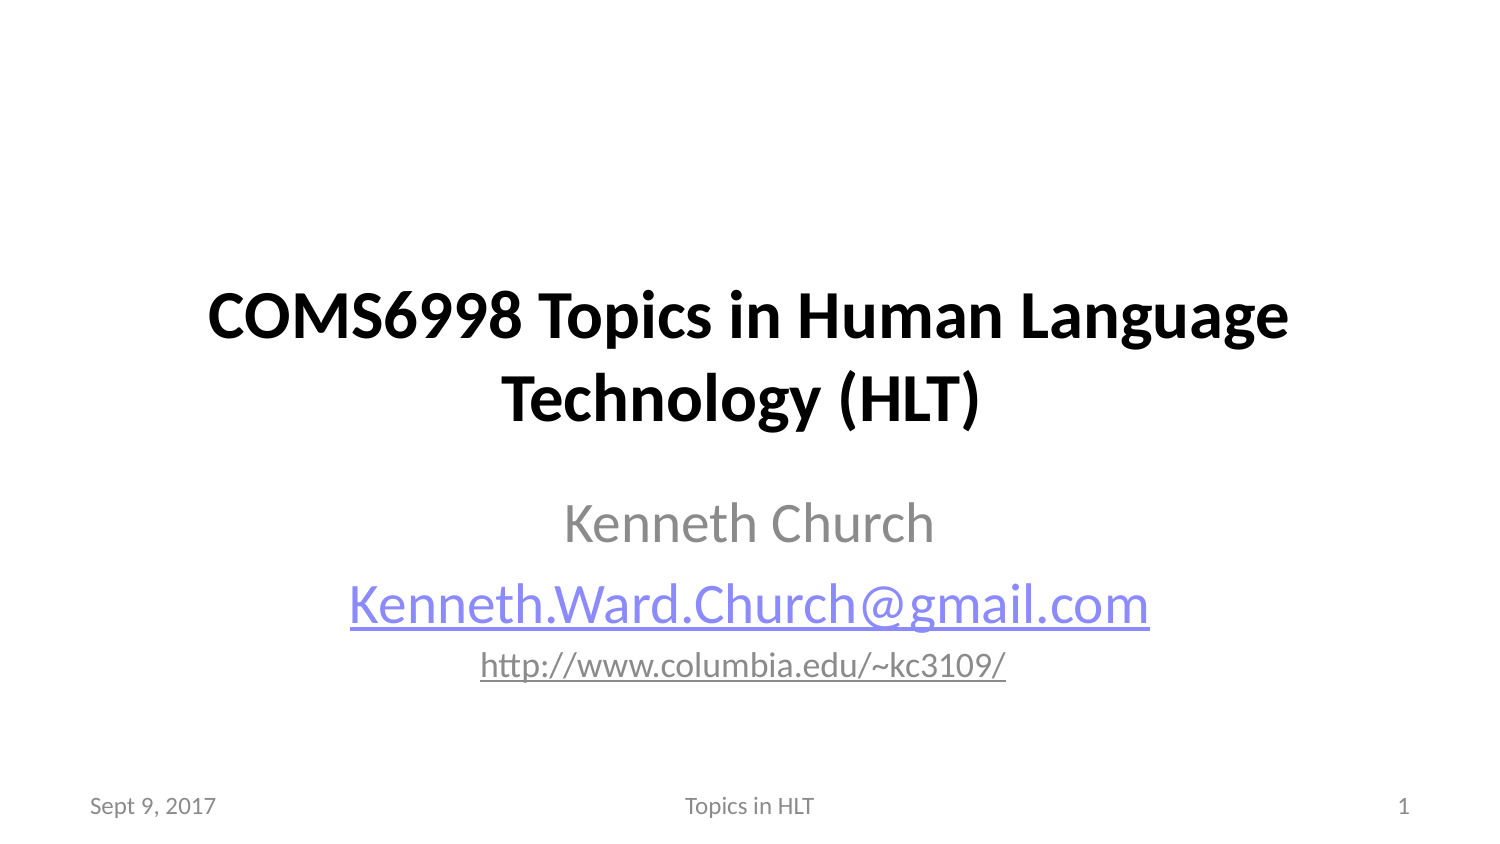

# COMS6998 Topics in Human Language Technology (HLT)
Kenneth Church
Kenneth.Ward.Church@gmail.com
http://www.columbia.edu/~kc3109/
Sept 9, 2017
Topics in HLT
1